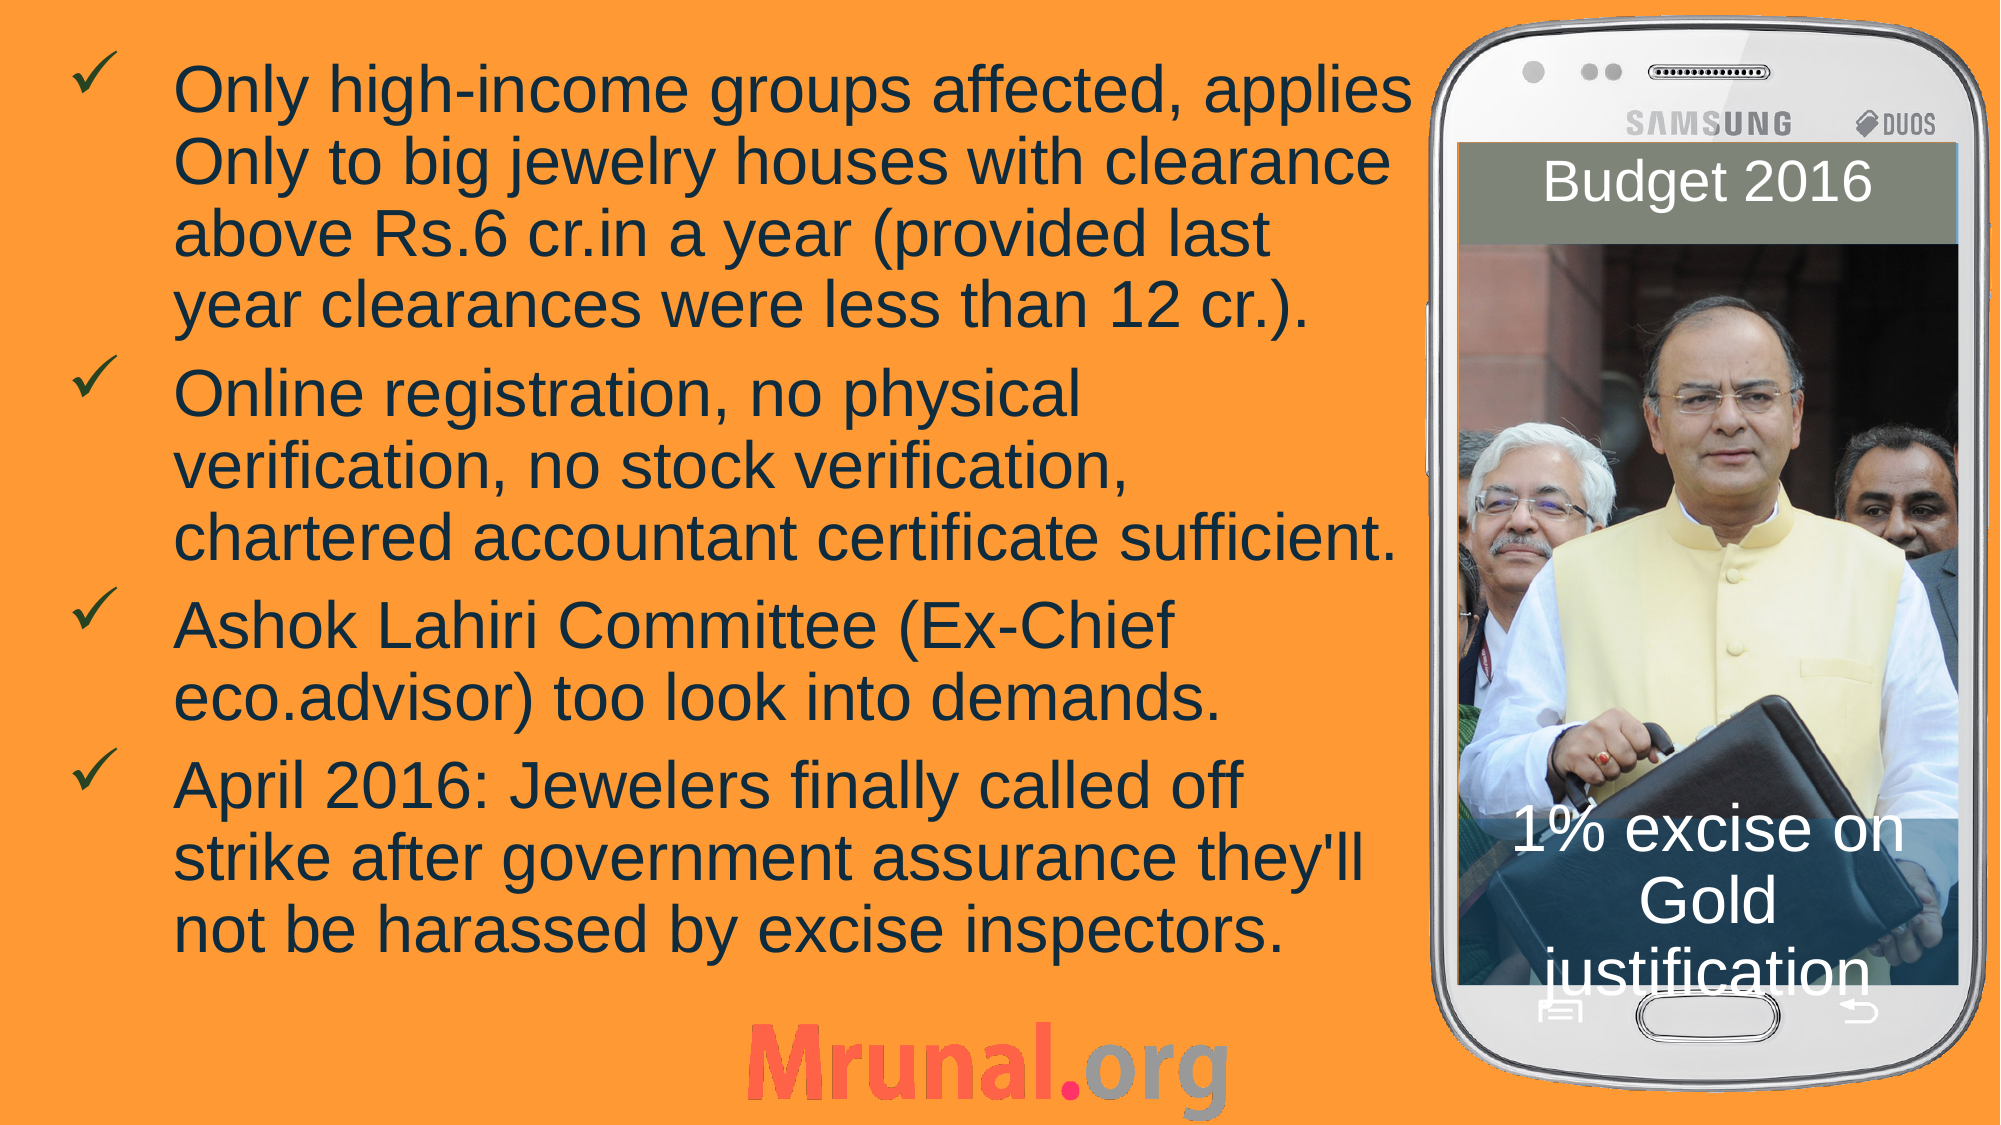

Only high-income groups affected, applies Only to big jewelry houses with clearance above Rs.6 cr.in a year (provided last year clearances were less than 12 cr.).
Online registration, no physical verification, no stock verification, chartered accountant certificate sufficient.
Ashok Lahiri Committee (Ex-Chief eco.advisor) too look into demands.
April 2016: Jewelers finally called off strike after government assurance they'll not be harassed by excise inspectors.
Budget 2016
# 1% excise on Gold justification